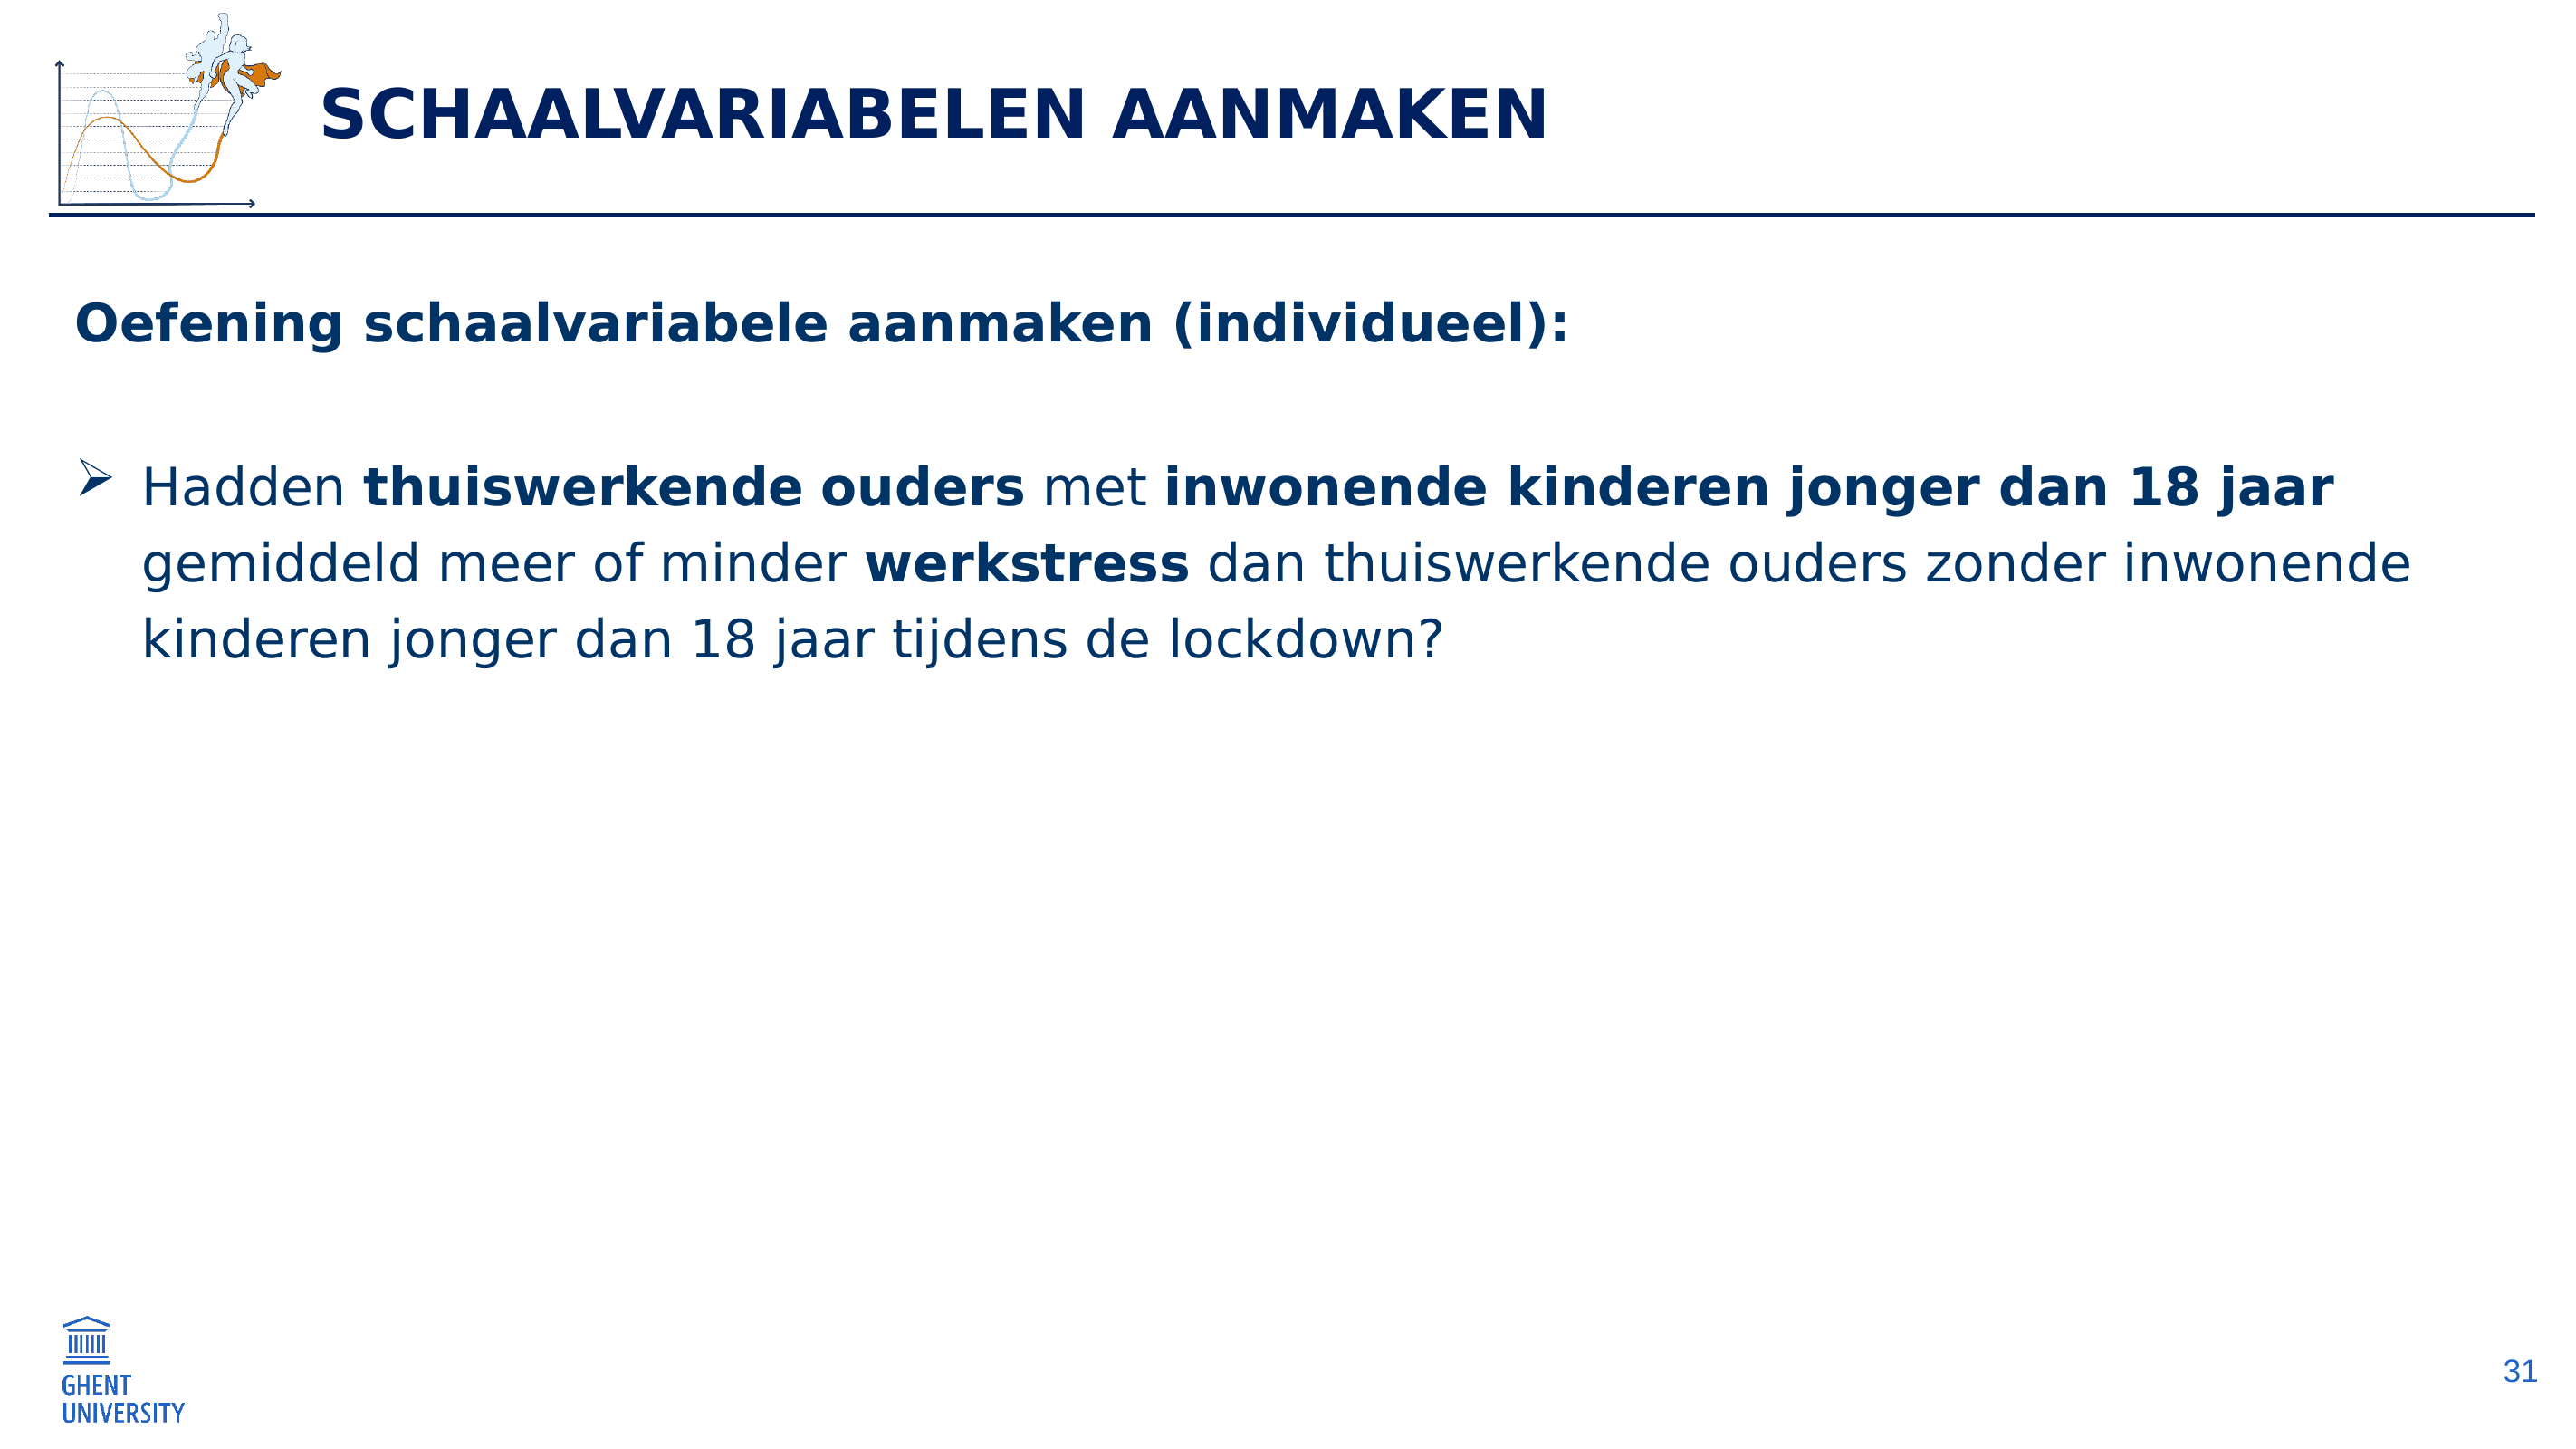

# Schaalvariabelen aanmaken
Oefening schaalvariabele aanmaken (individueel):

Hadden thuiswerkende ouders met inwonende kinderen jonger dan 18 jaar gemiddeld meer of minder werkstress dan thuiswerkende ouders zonder inwonende kinderen jonger dan 18 jaar tijdens de lockdown?

31